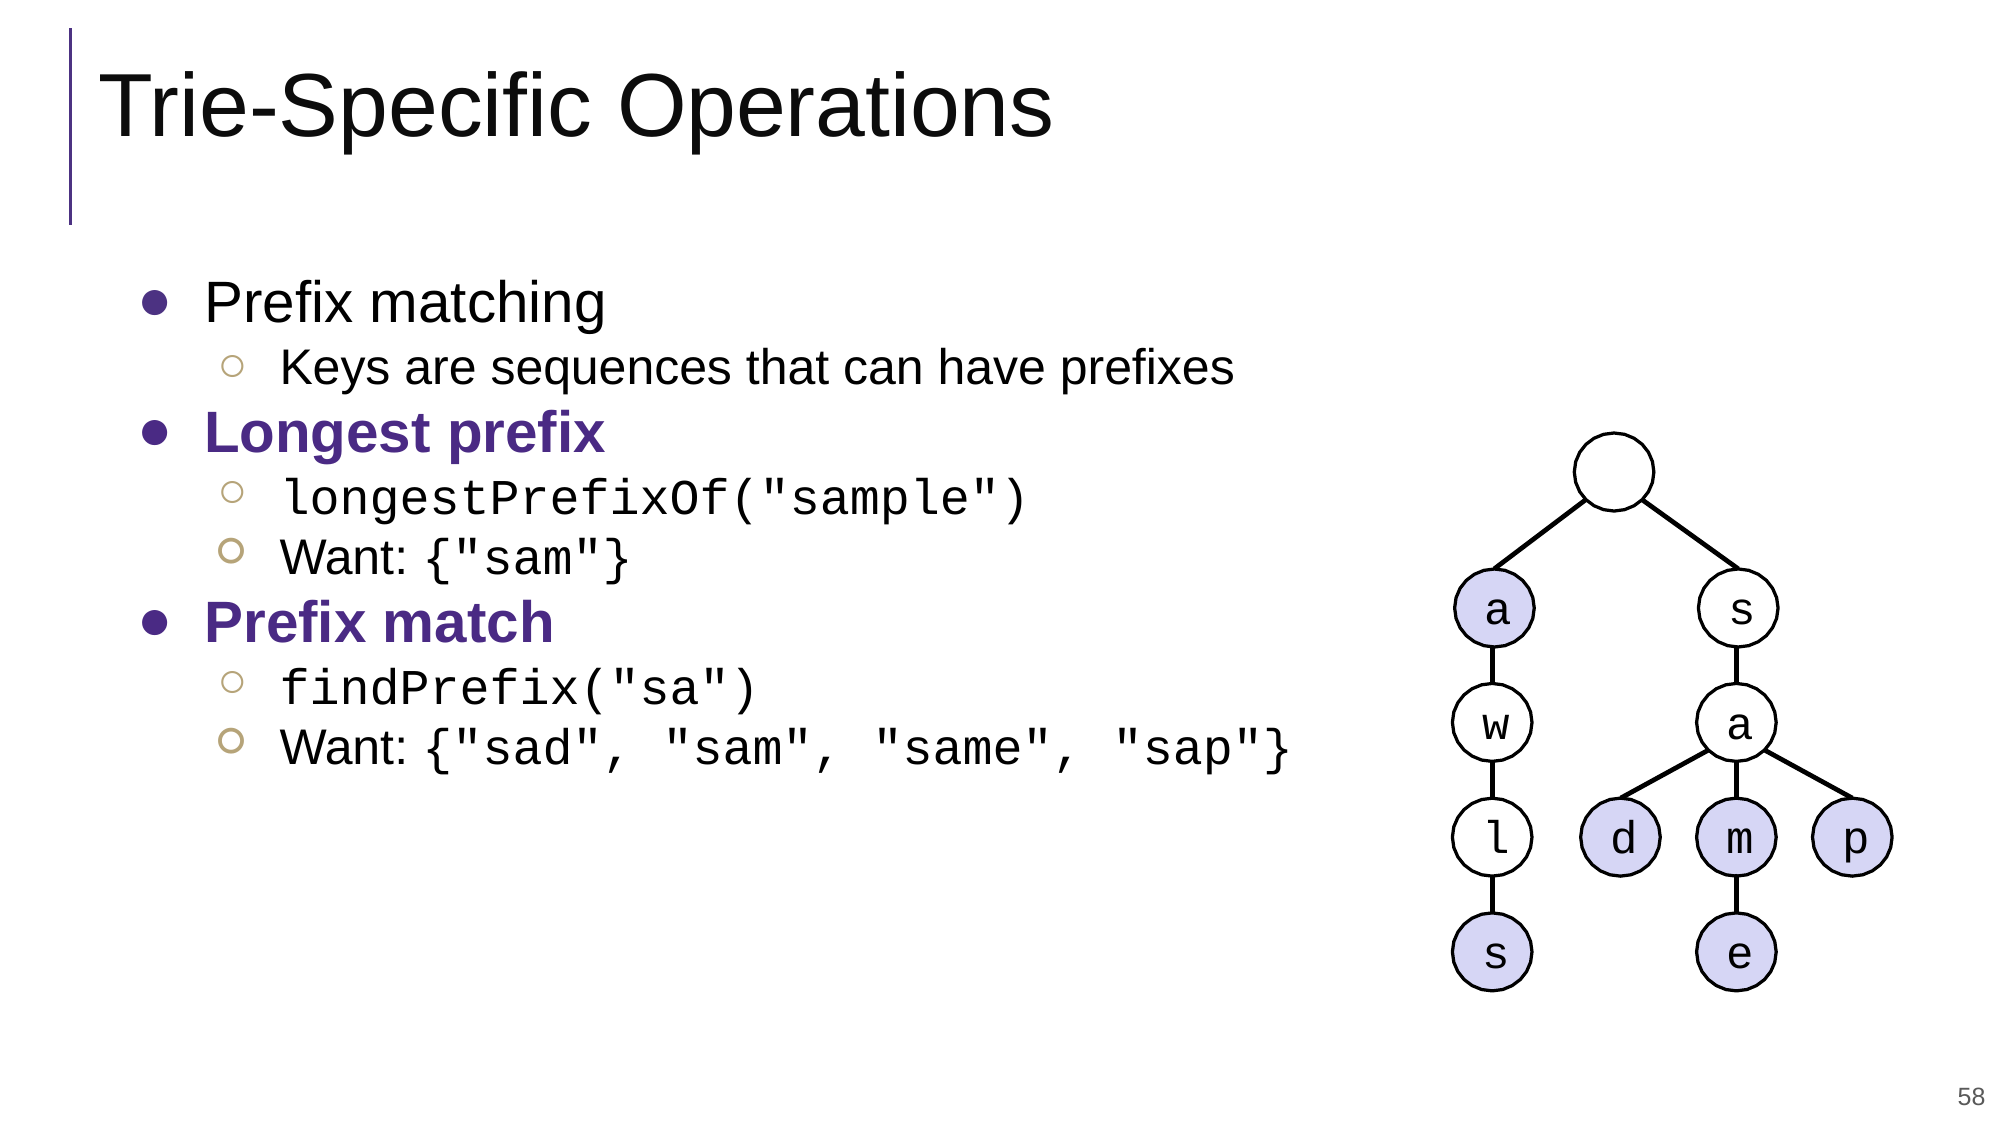

L02: Dictionary ADT, Tries
CSE332, Spring 2021
# Trie-Specific Operations
Prefix matching
Keys are sequences that can have prefixes
Longest prefix
longestPrefixOf("sample")
Want: {"sam"}
Prefix match
findPrefix("sa")
Want: {"sad", "sam", "same", "sap"}

a
s

w
a

l
d
m
p

s
e